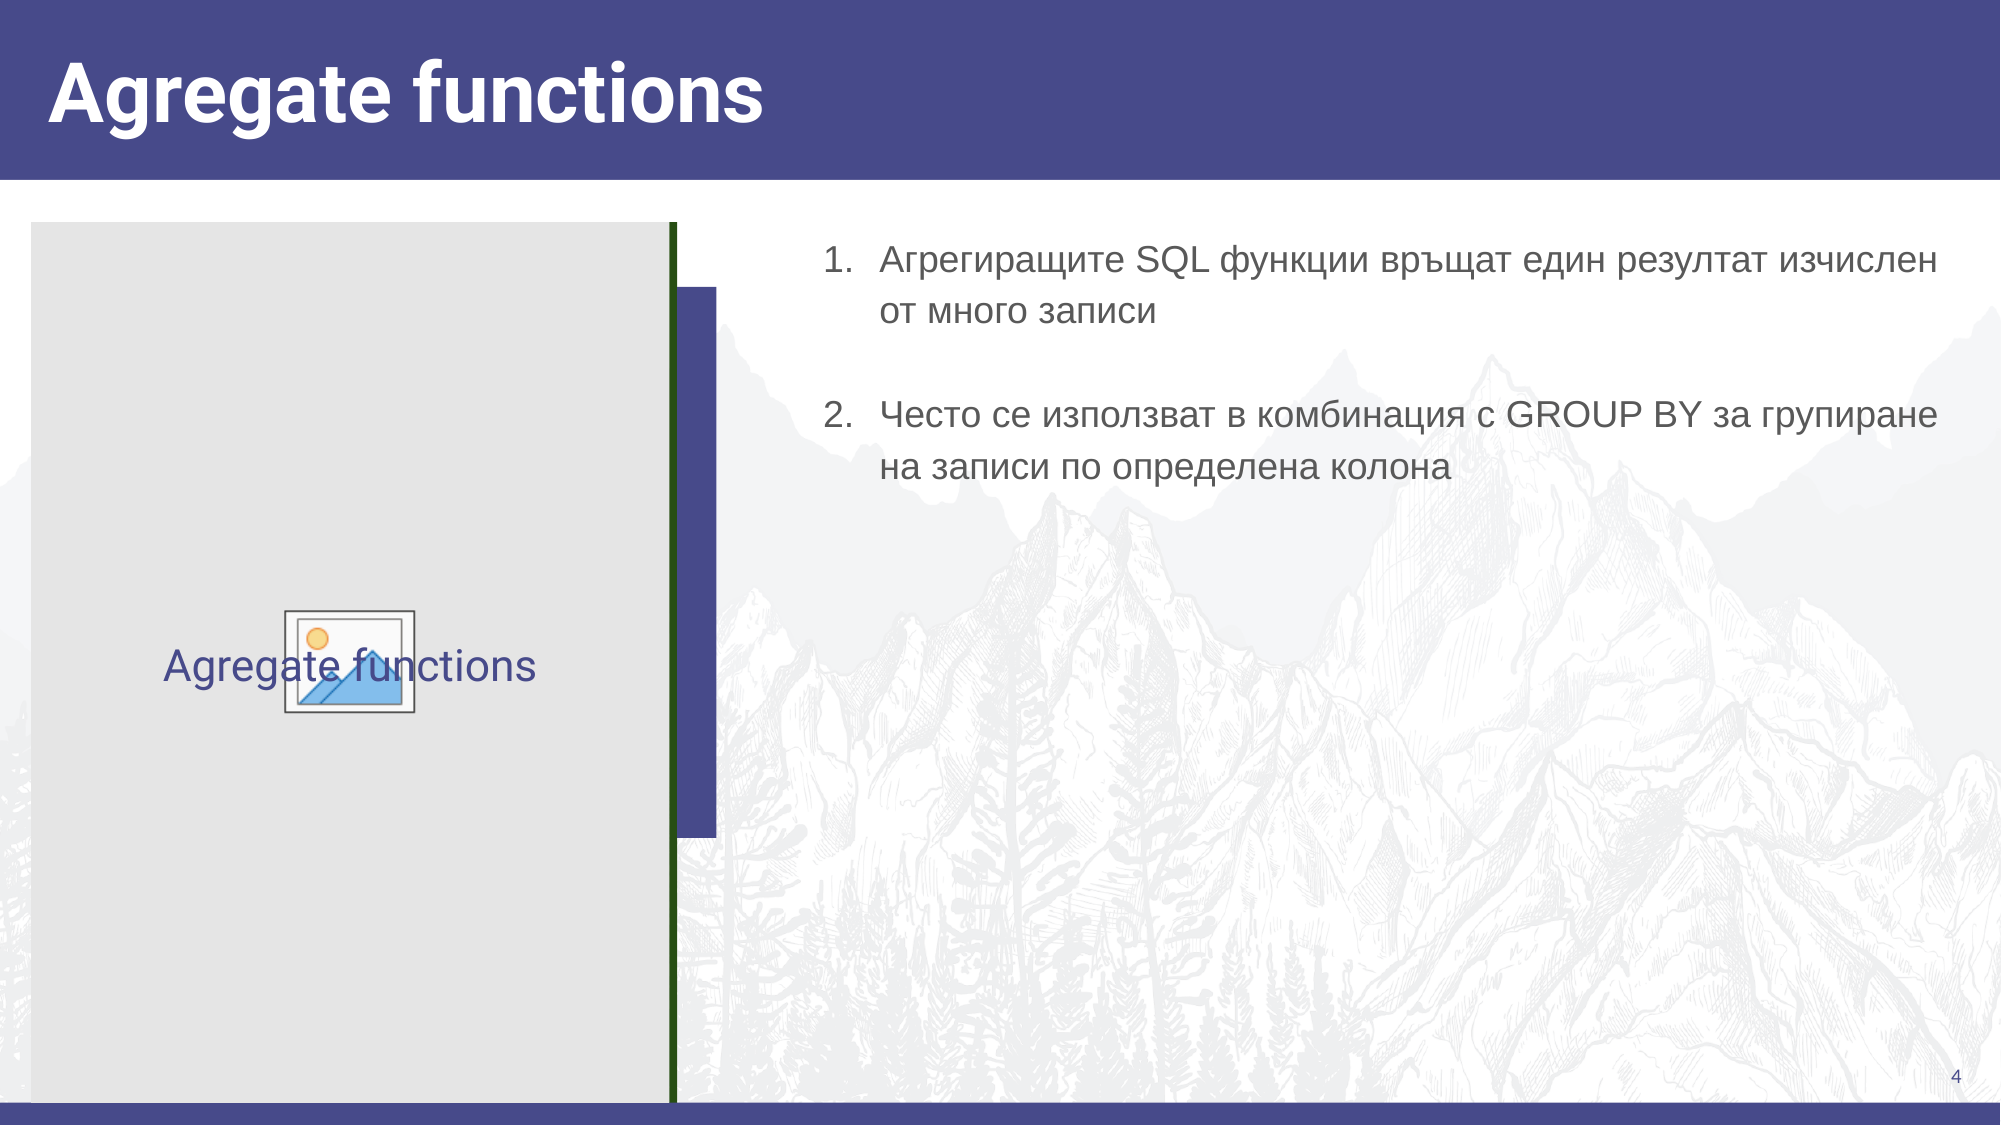

# Agregate functions
Агрегиращите SQL функции връщат един резултат изчислен от много записи

Често се използват в комбинация с GROUP BY за групиране на записи по определена колона

Agregate functions
4